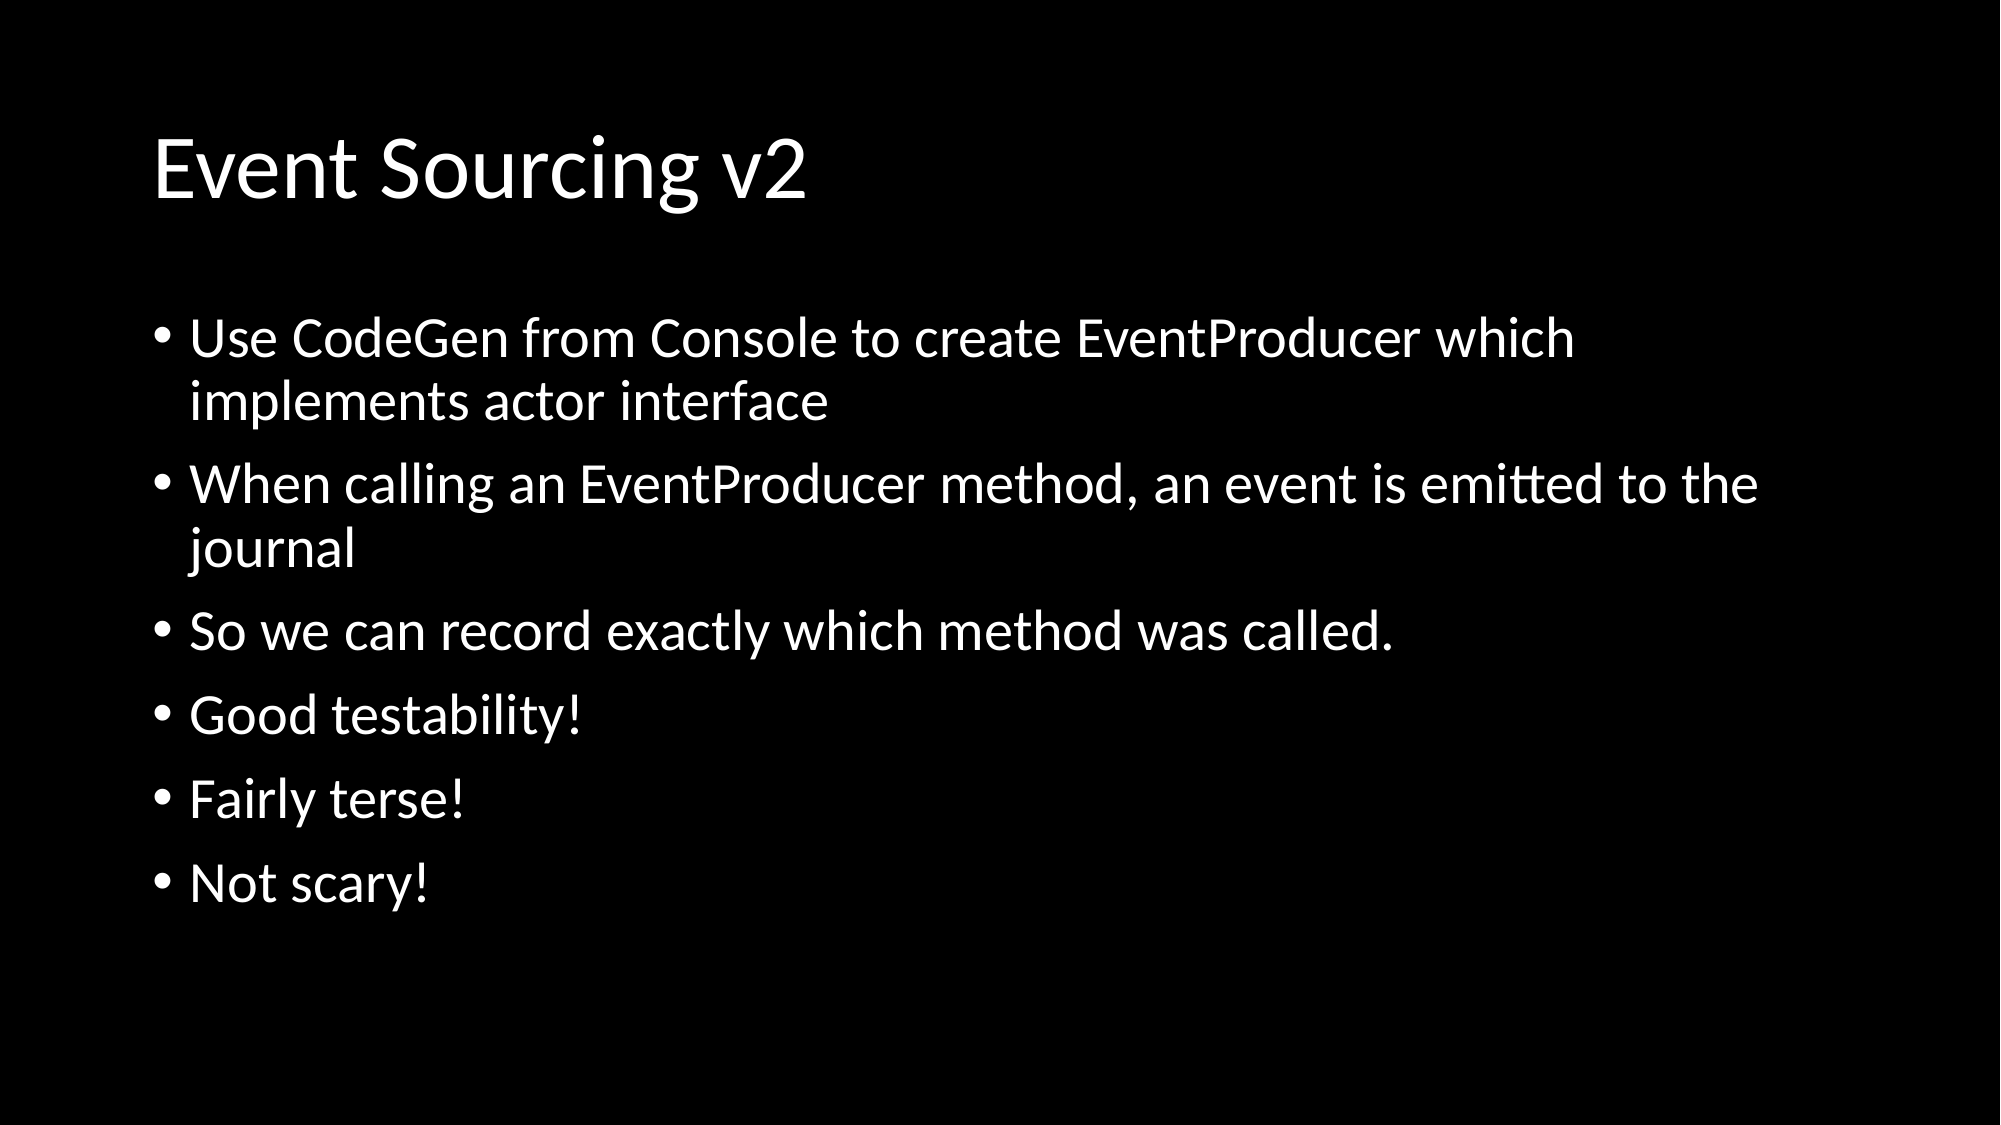

# Event Sourcing v2
Use CodeGen from Console to create EventProducer which implements actor interface
When calling an EventProducer method, an event is emitted to the journal
So we can record exactly which method was called.
Good testability!
Fairly terse!
Not scary!